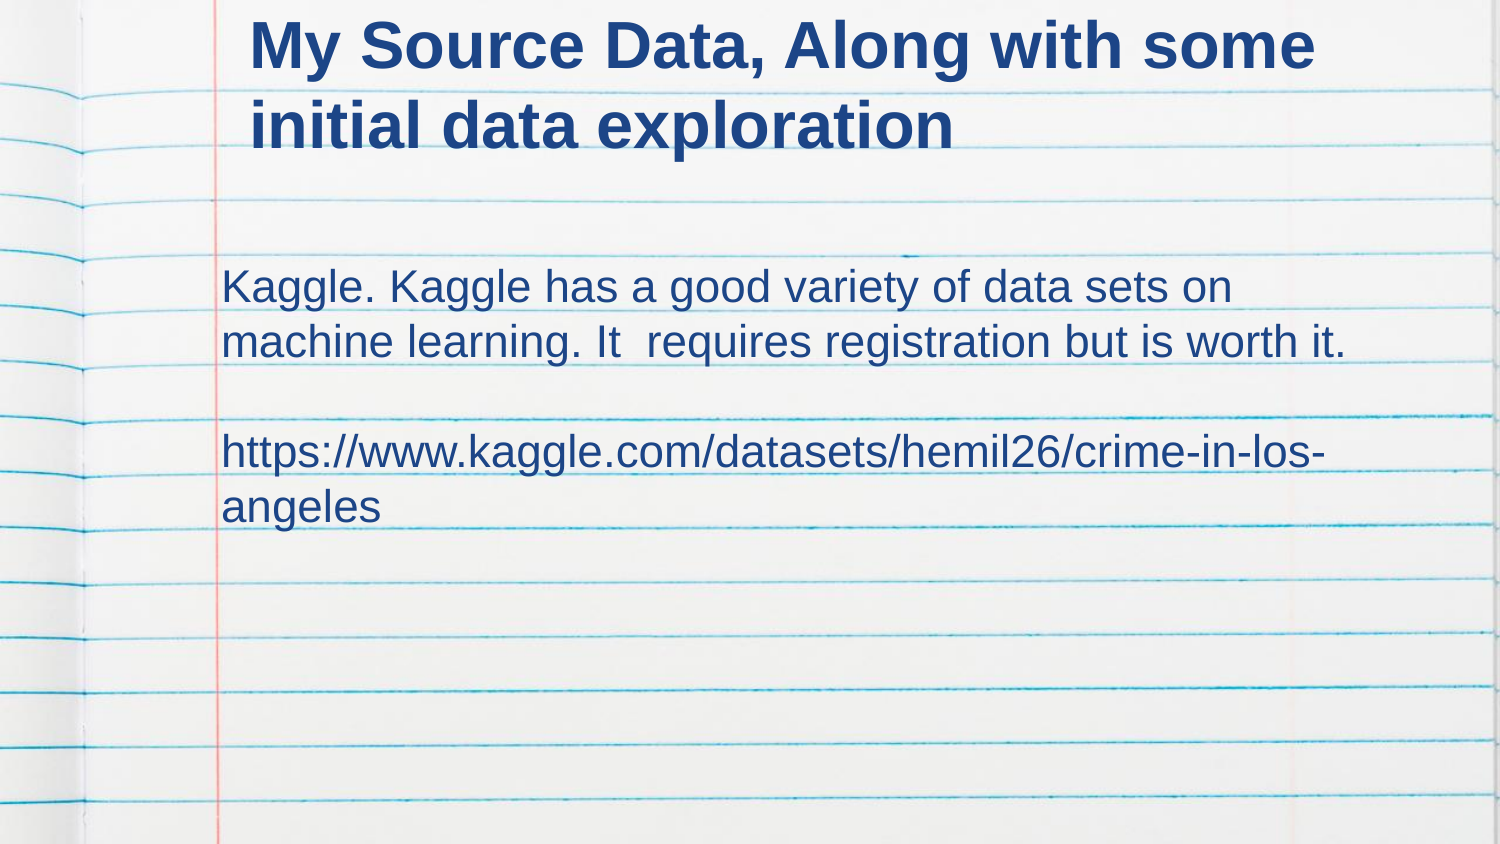

# My Source Data, Along with some initial data exploration
Kaggle. Kaggle has a good variety of data sets on machine learning. It  requires registration but is worth it.

https://www.kaggle.com/datasets/hemil26/crime-in-los-angeles